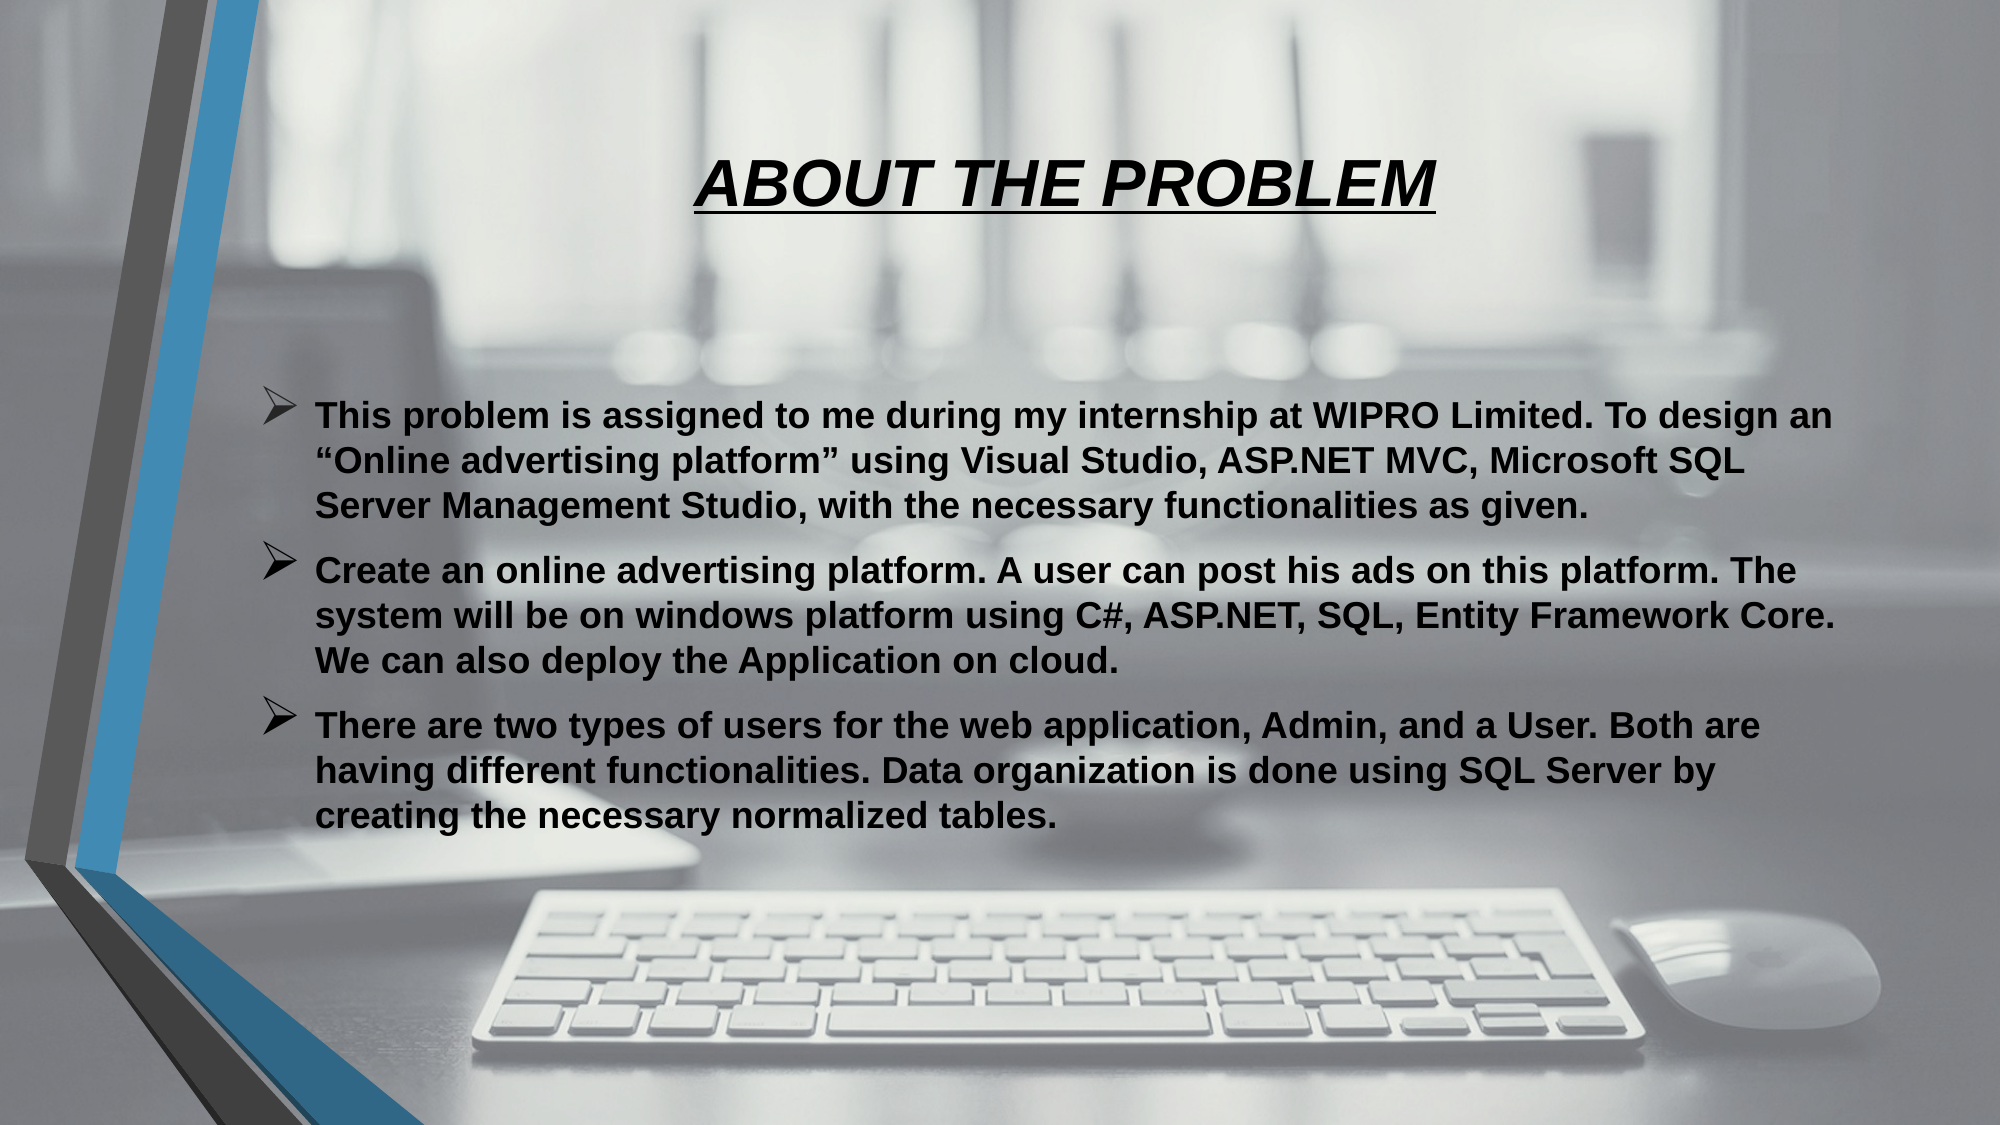

# ABOUT THE PROBLEM
This problem is assigned to me during my internship at WIPRO Limited. To design an “Online advertising platform” using Visual Studio, ASP.NET MVC, Microsoft SQL Server Management Studio, with the necessary functionalities as given.
Create an online advertising platform. A user can post his ads on this platform. The system will be on windows platform using C#, ASP.NET, SQL, Entity Framework Core. We can also deploy the Application on cloud.
There are two types of users for the web application, Admin, and a User. Both are having different functionalities. Data organization is done using SQL Server by creating the necessary normalized tables.